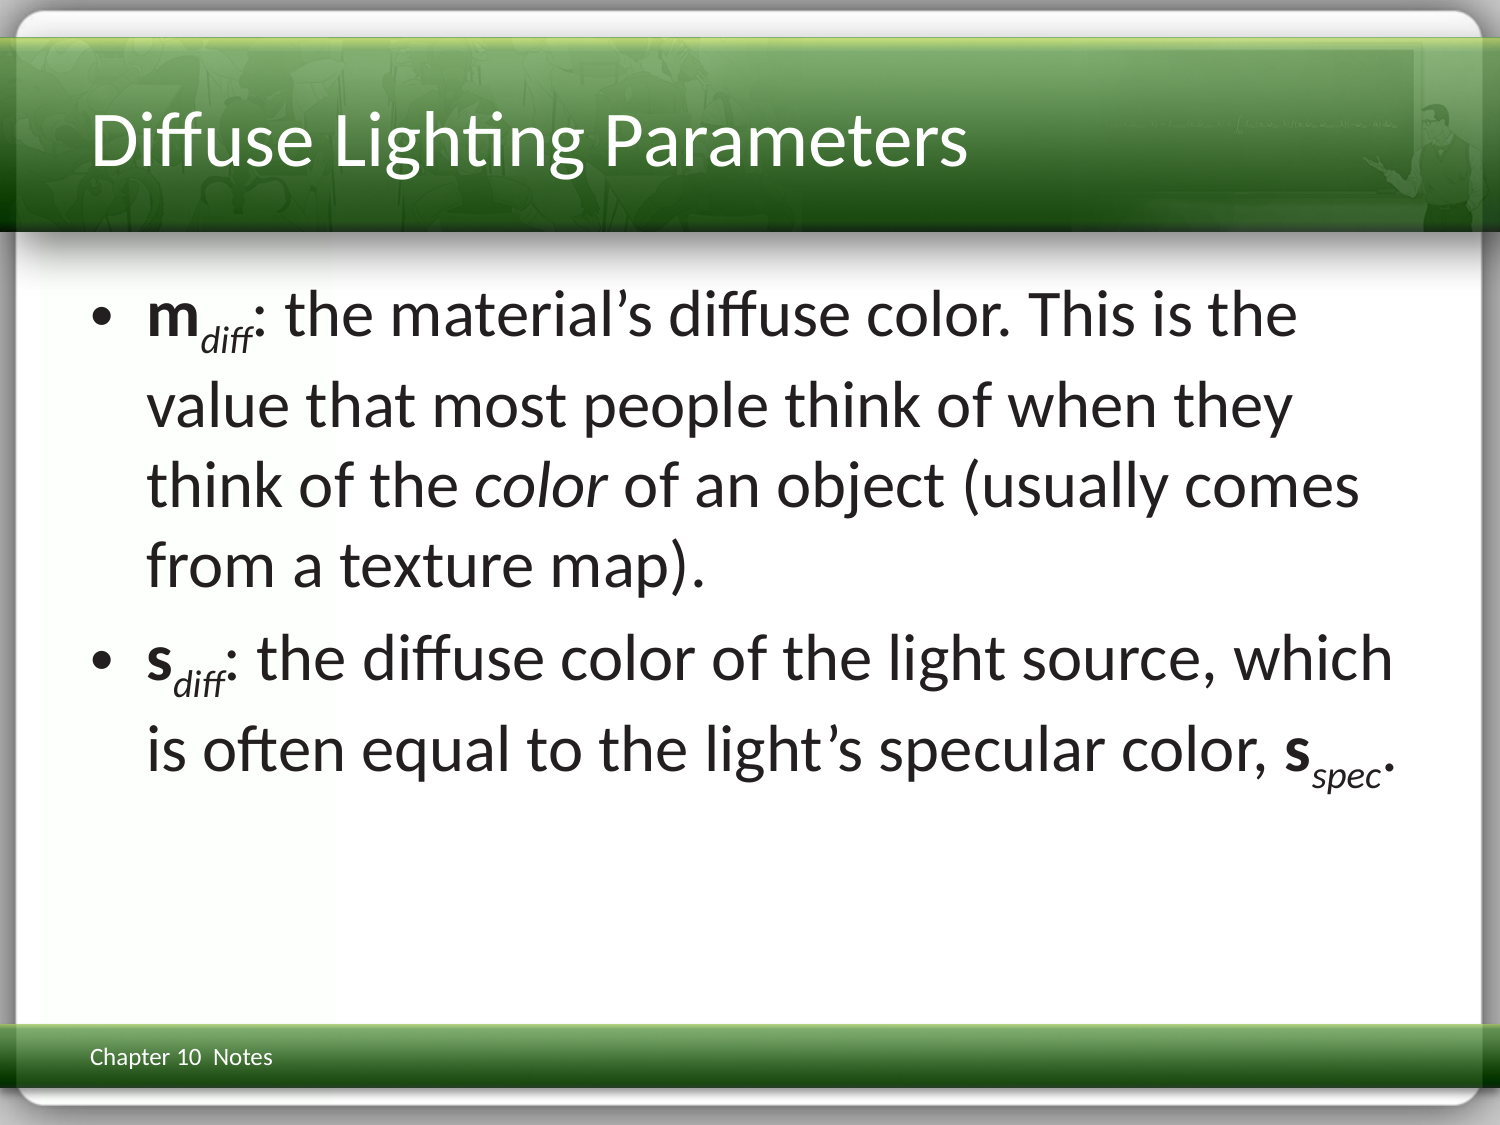

# Diffuse Lighting Parameters
mdiff: the material’s diffuse color. This is the value that most people think of when they think of the color of an object (usually comes from a texture map).
sdiff: the diffuse color of the light source, which is often equal to the light’s specular color, sspec.

Chapter 10  Notes
3D Math Primer for Graphics & Game Dev
152